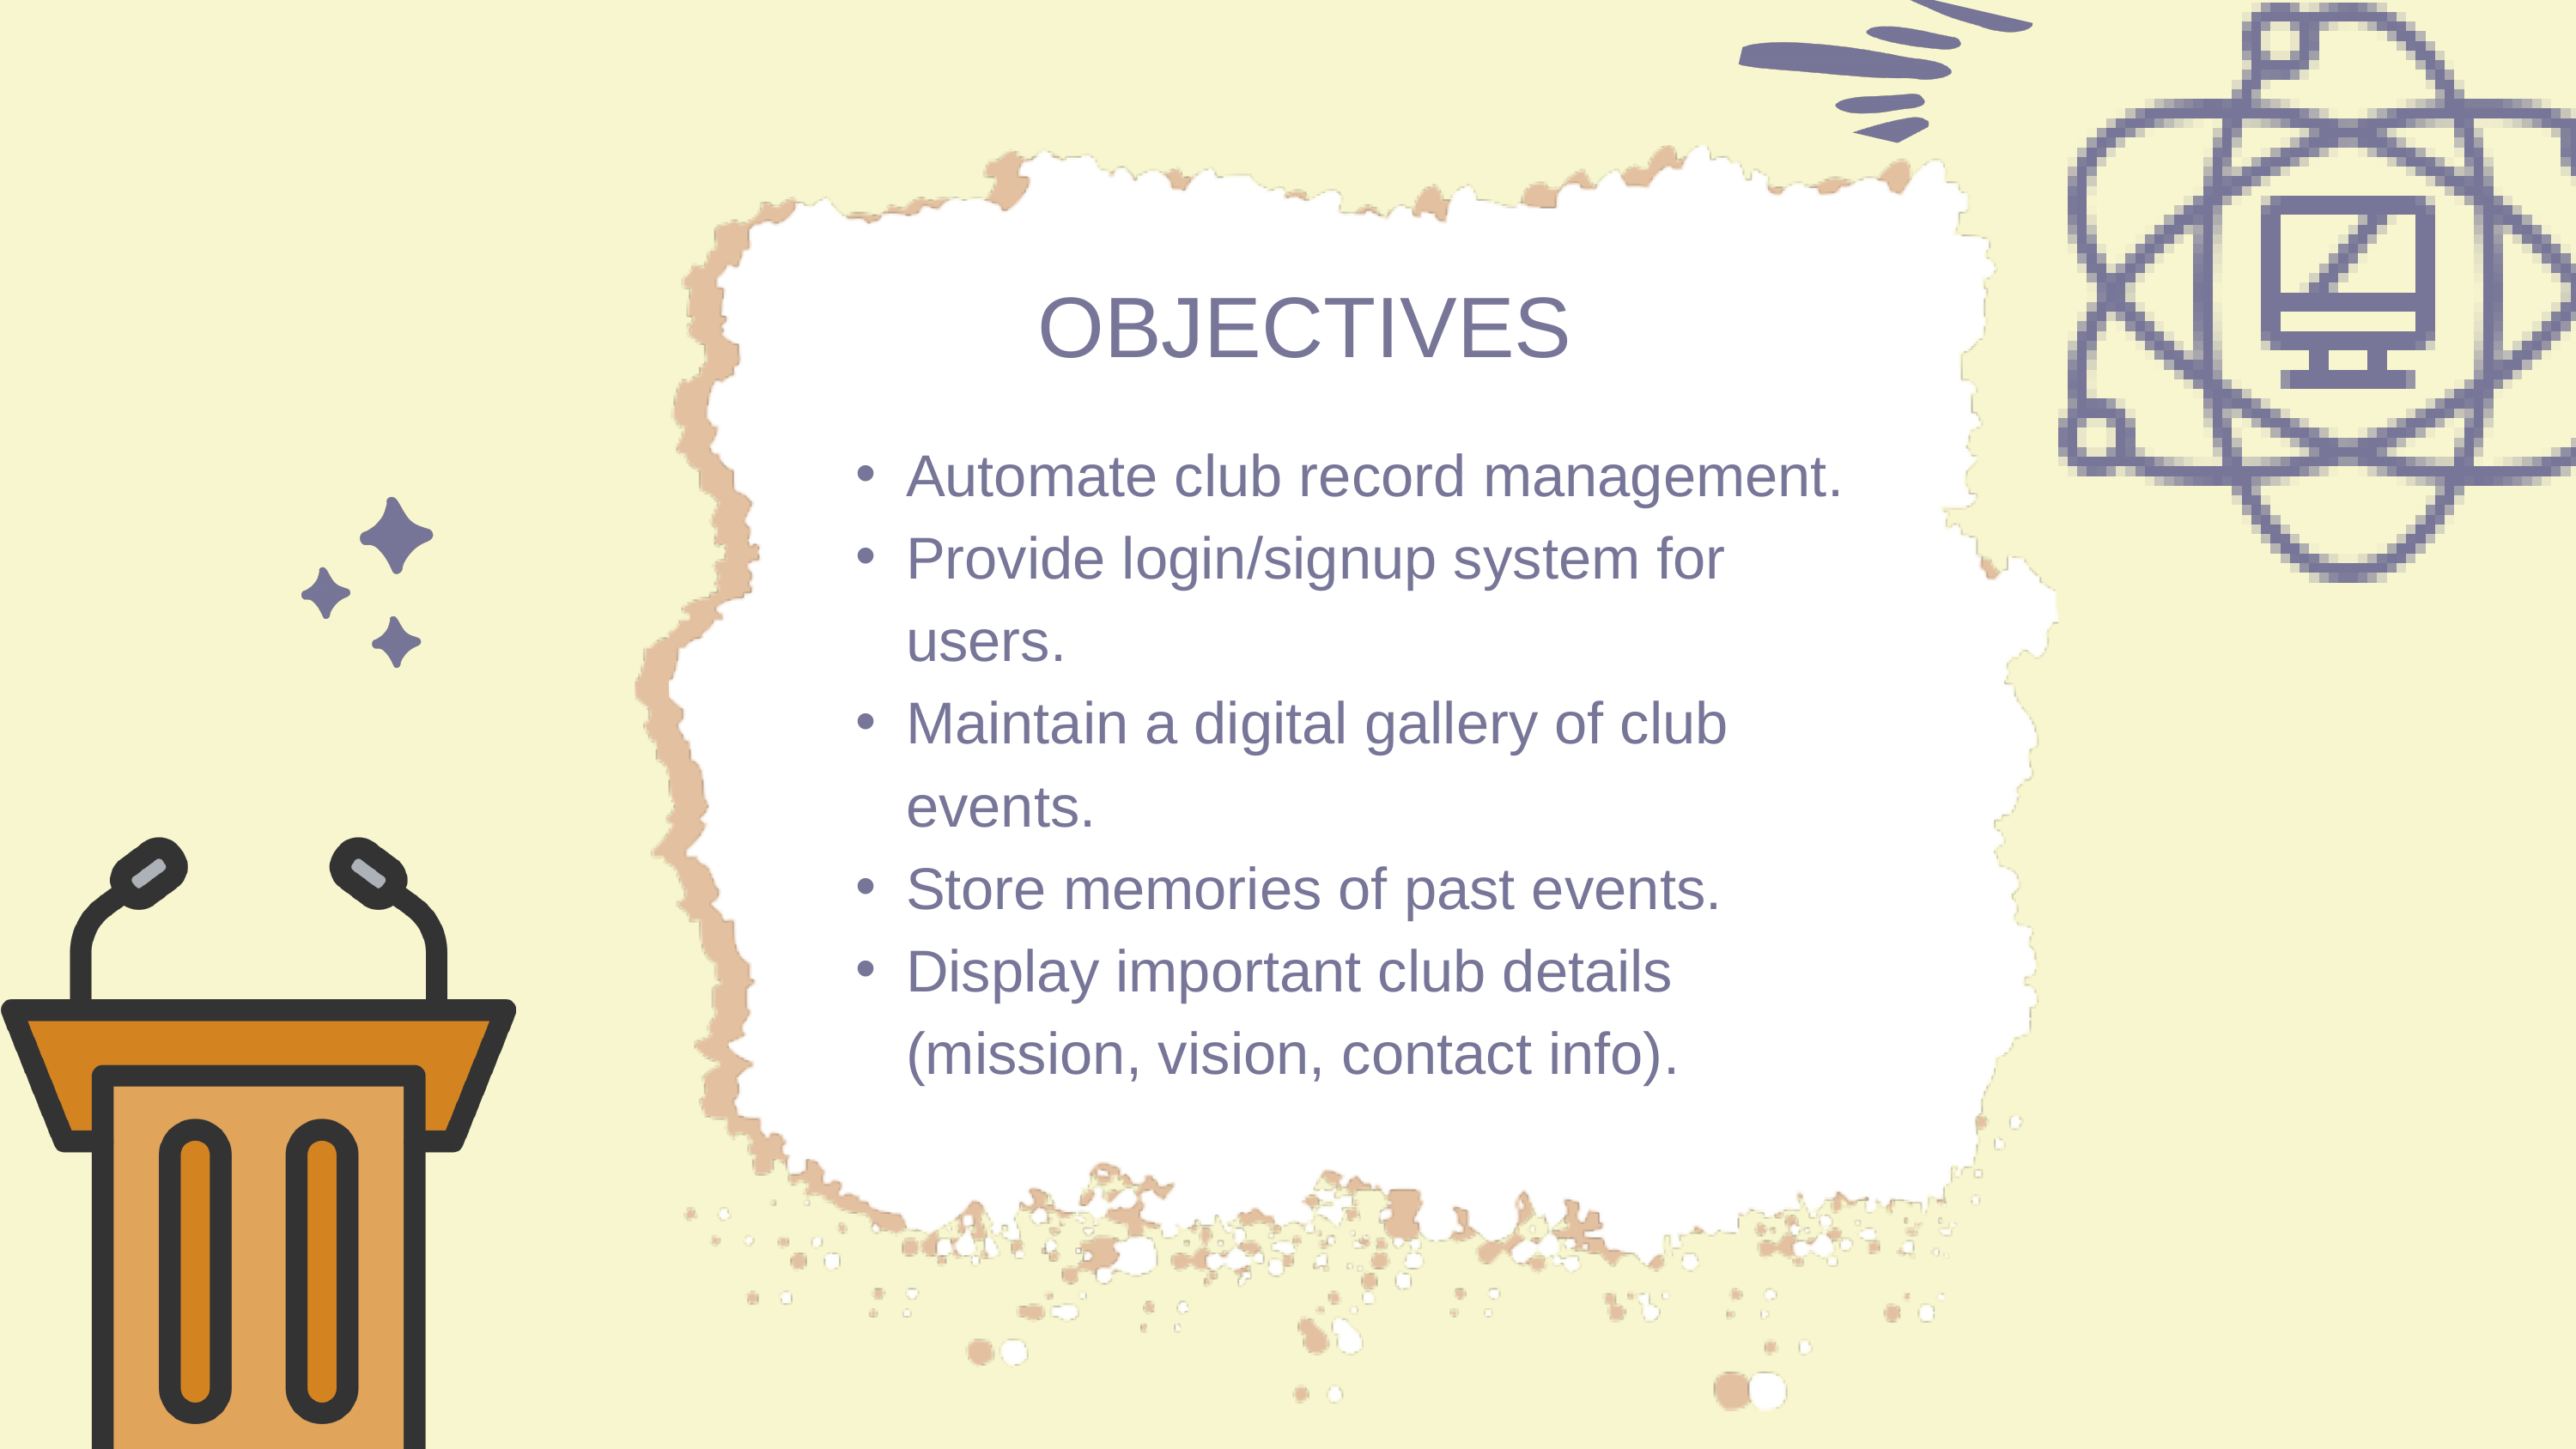

OBJECTIVES
Automate club record management.
Provide login/signup system for users.
Maintain a digital gallery of club events.
Store memories of past events.
Display important club details (mission, vision, contact info).